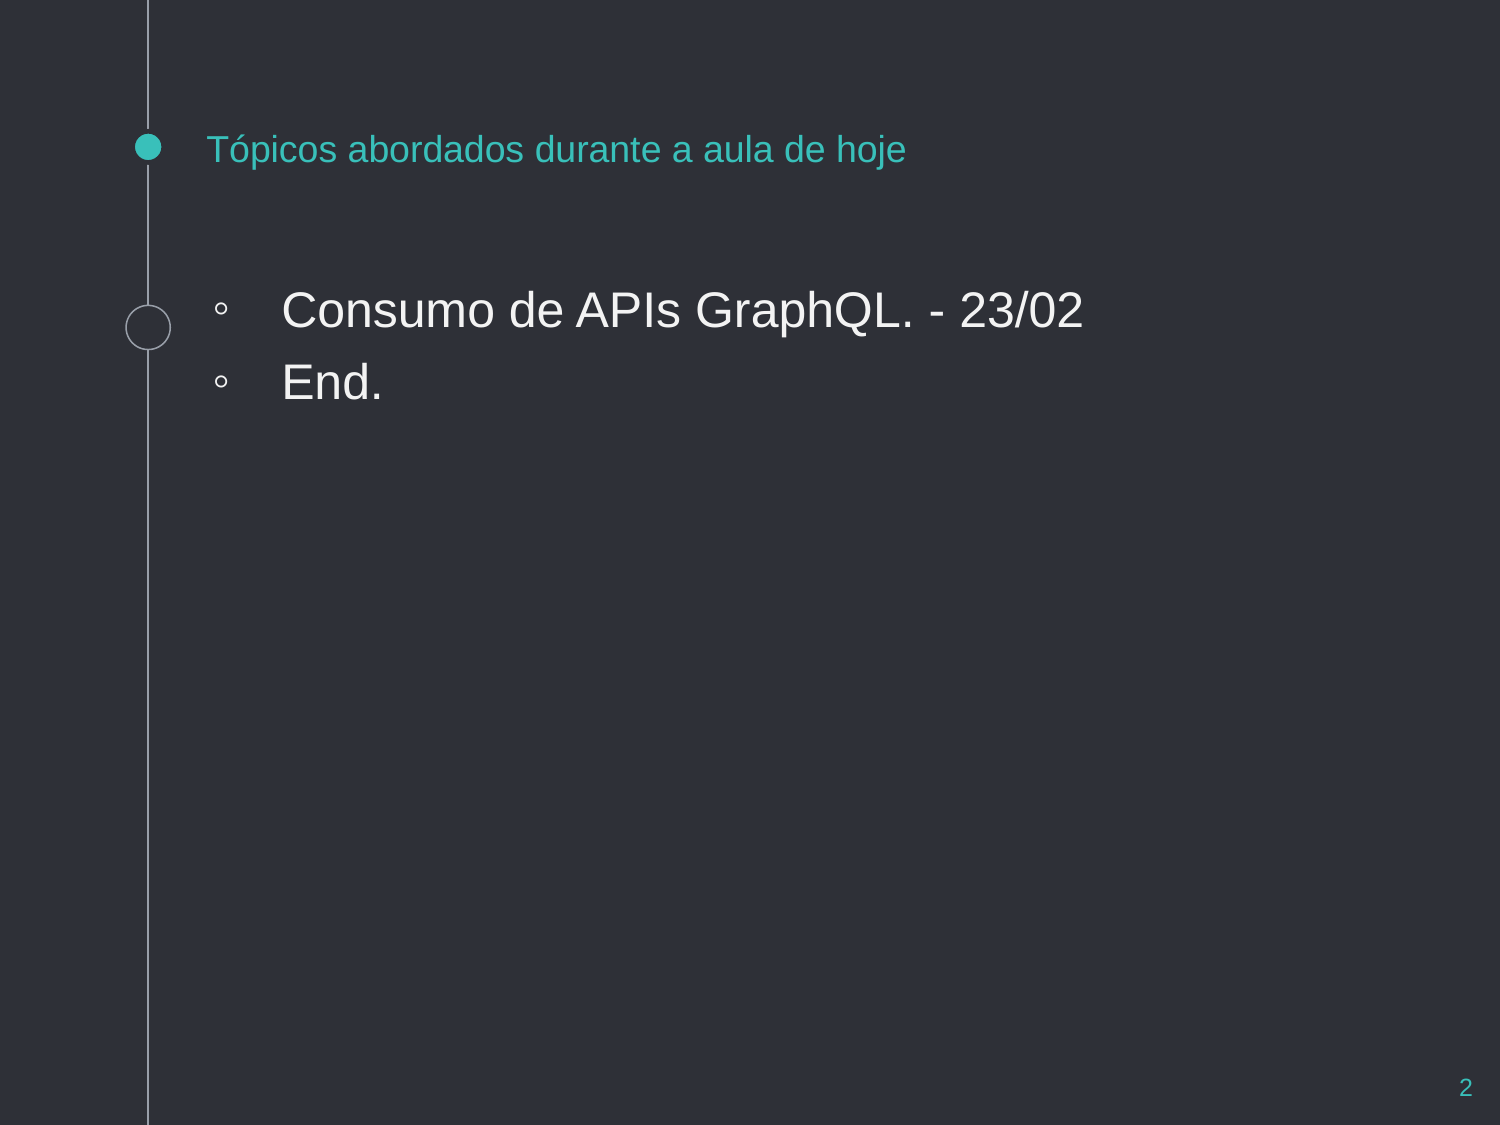

# Tópicos abordados durante a aula de hoje
Consumo de APIs GraphQL. - 23/02
End.

2